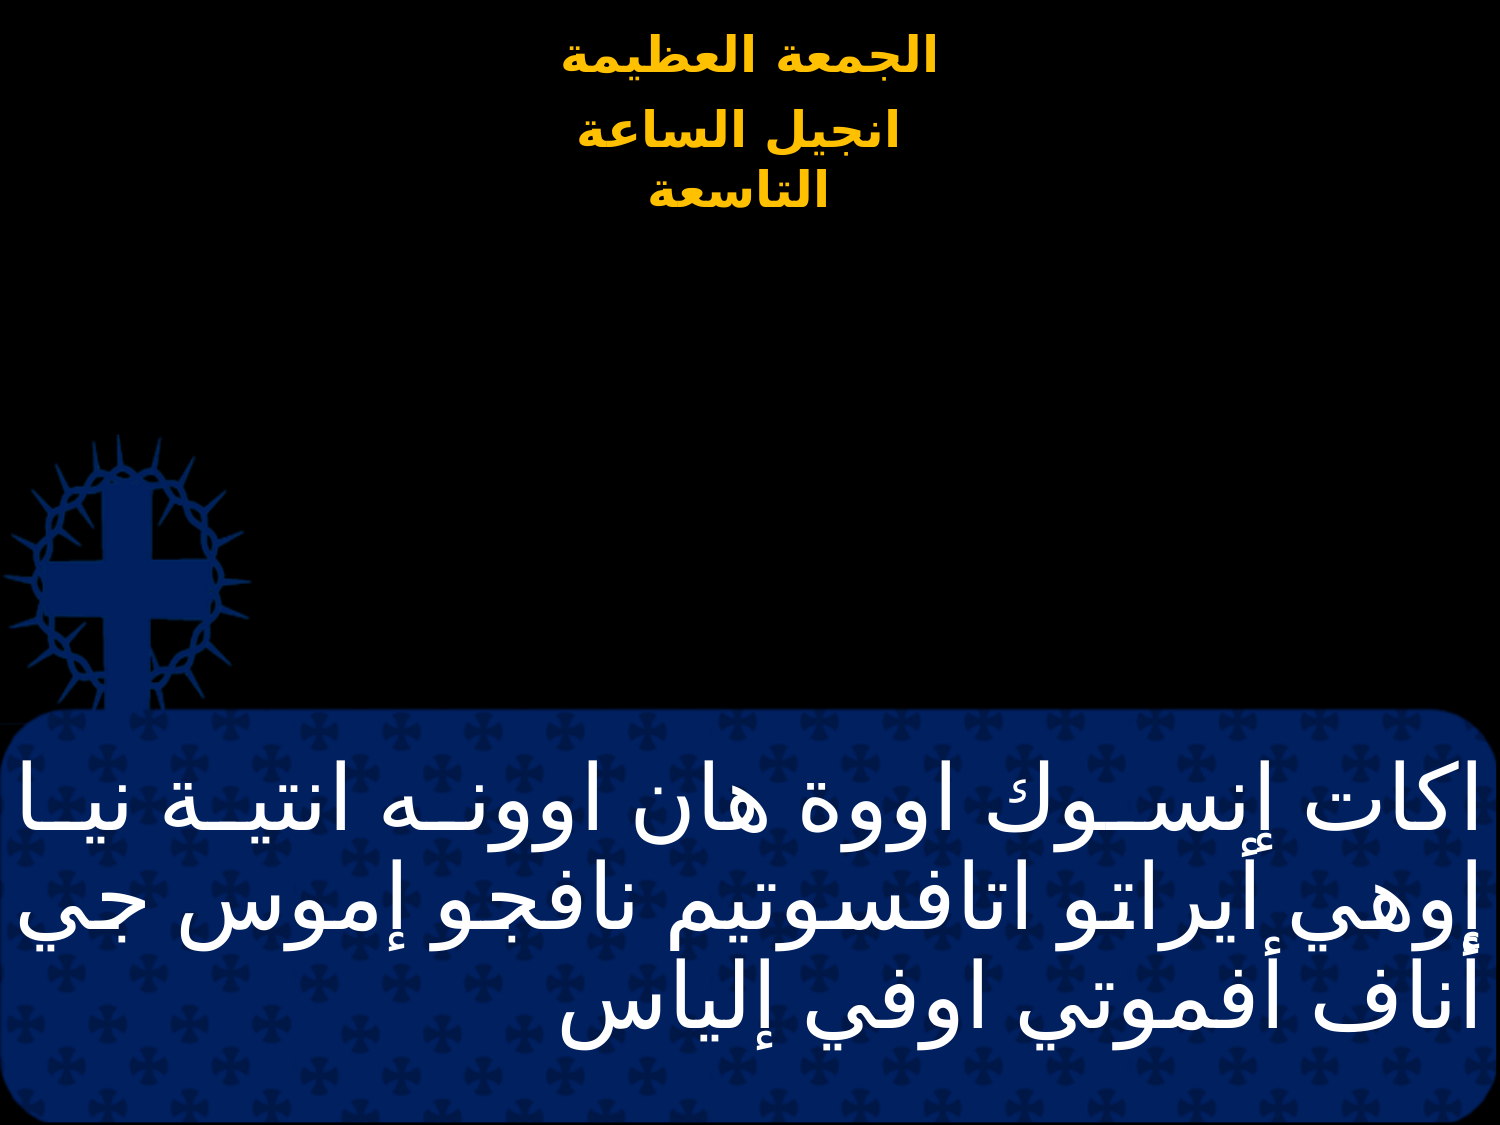

# اكات إنسوك اووة هان اوونه انتية نيا إوهي أيراتو اتافسوتيم نافجو إموس جي أناف أفموتي اوفي إلياس